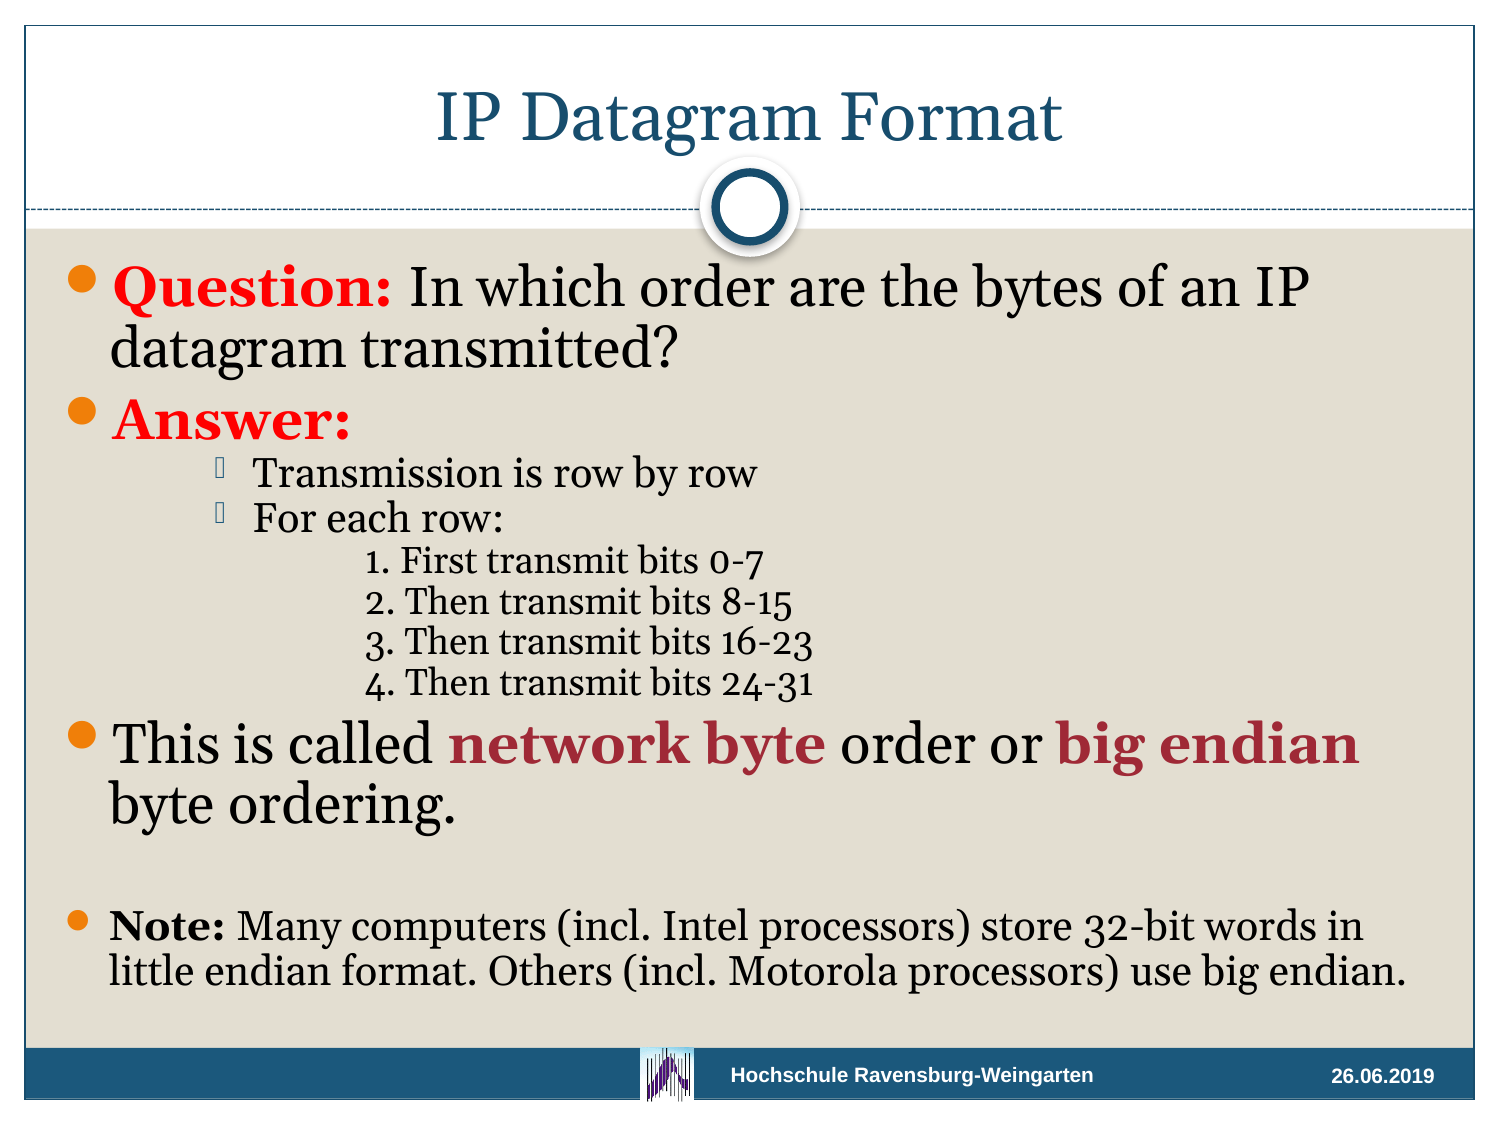

# IP Datagram Format
Question: In which order are the bytes of an IP datagram transmitted?
Answer:
Transmission is row by row
For each row:
1. First transmit bits 0-7
2. Then transmit bits 8-15
3. Then transmit bits 16-23
4. Then transmit bits 24-31
This is called network byte order or big endian byte ordering.
Note: Many computers (incl. Intel processors) store 32-bit words in little endian format. Others (incl. Motorola processors) use big endian.
26.06.2019